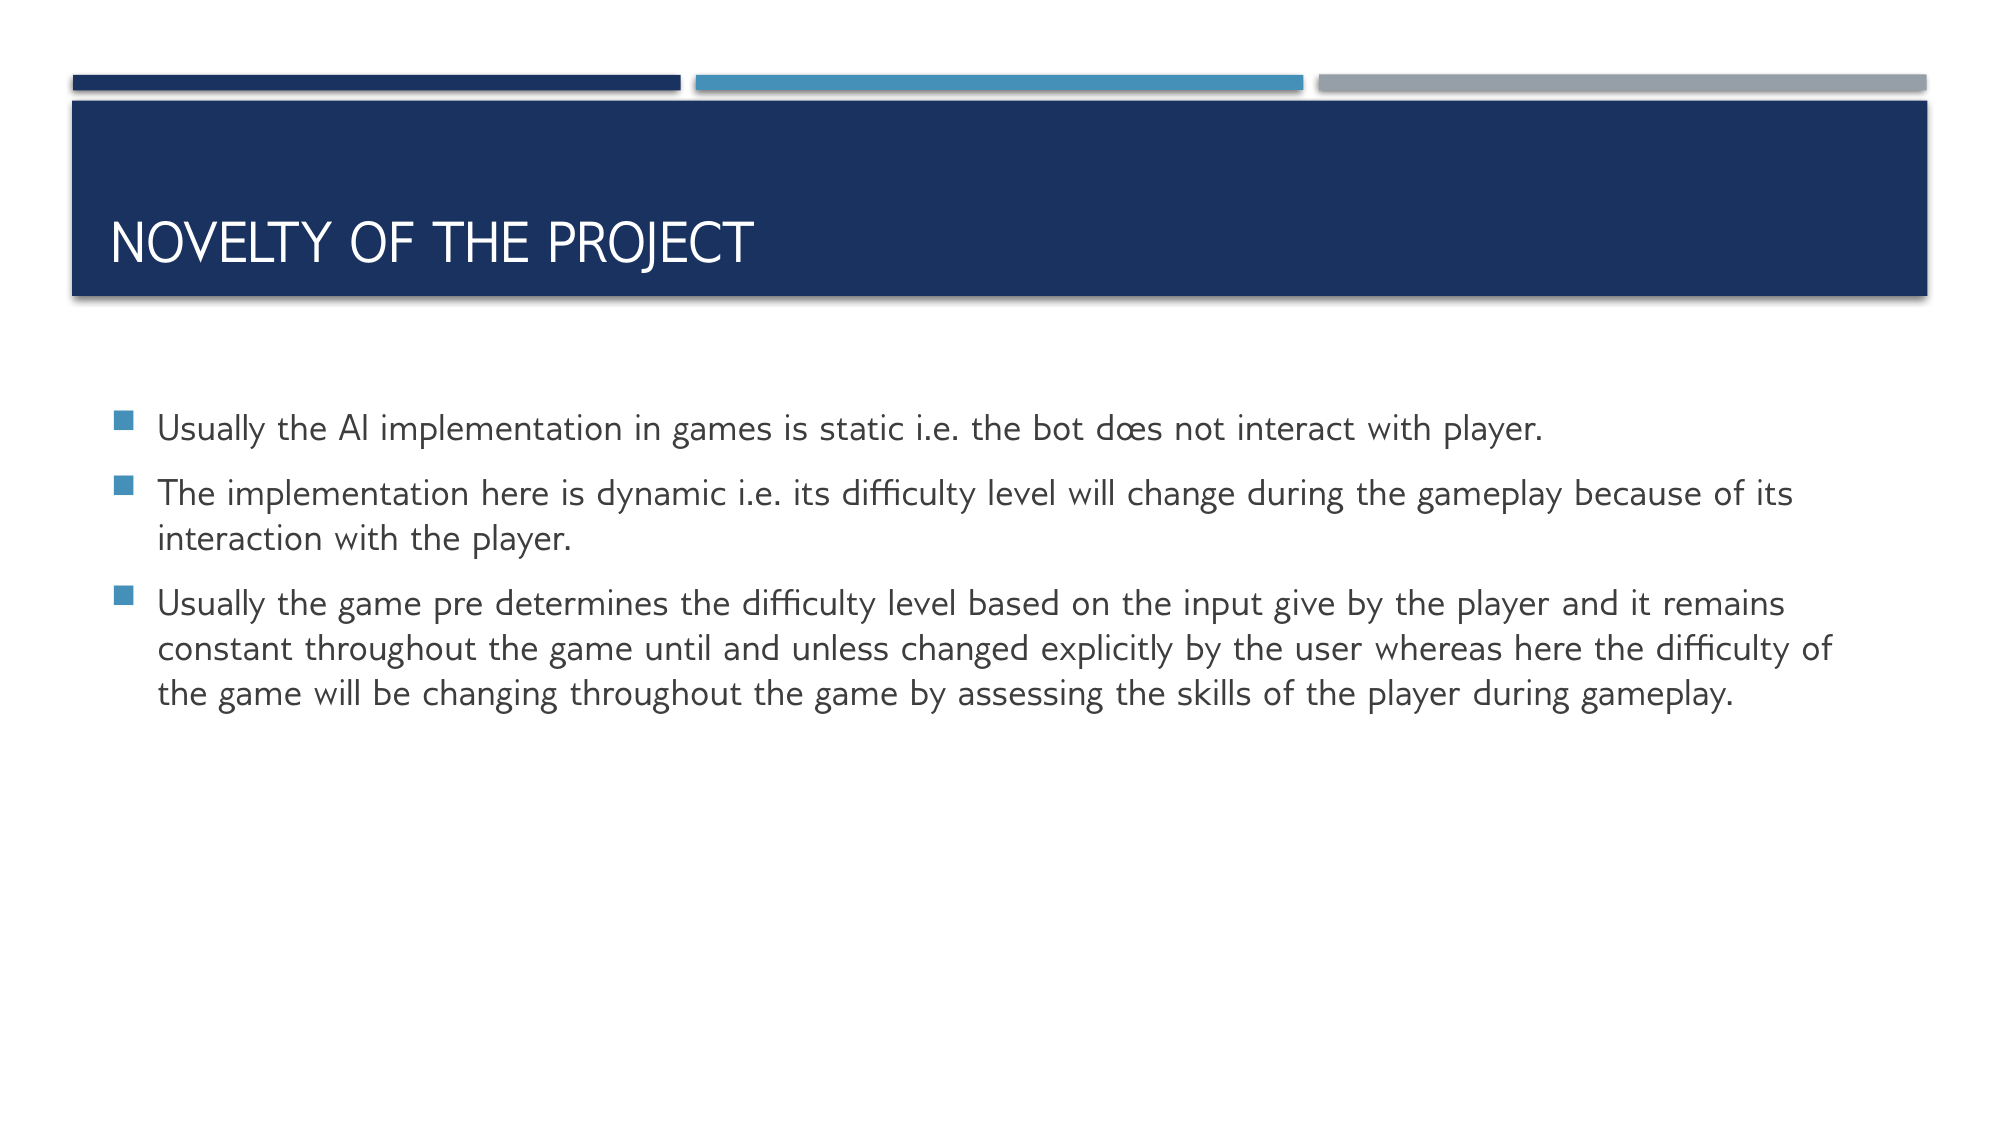

# Novelty of the project
Usually the AI implementation in games is static i.e. the bot does not interact with player.
The implementation here is dynamic i.e. its difficulty level will change during the gameplay because of its interaction with the player.
Usually the game pre determines the difficulty level based on the input give by the player and it remains constant throughout the game until and unless changed explicitly by the user whereas here the difficulty of the game will be changing throughout the game by assessing the skills of the player during gameplay.